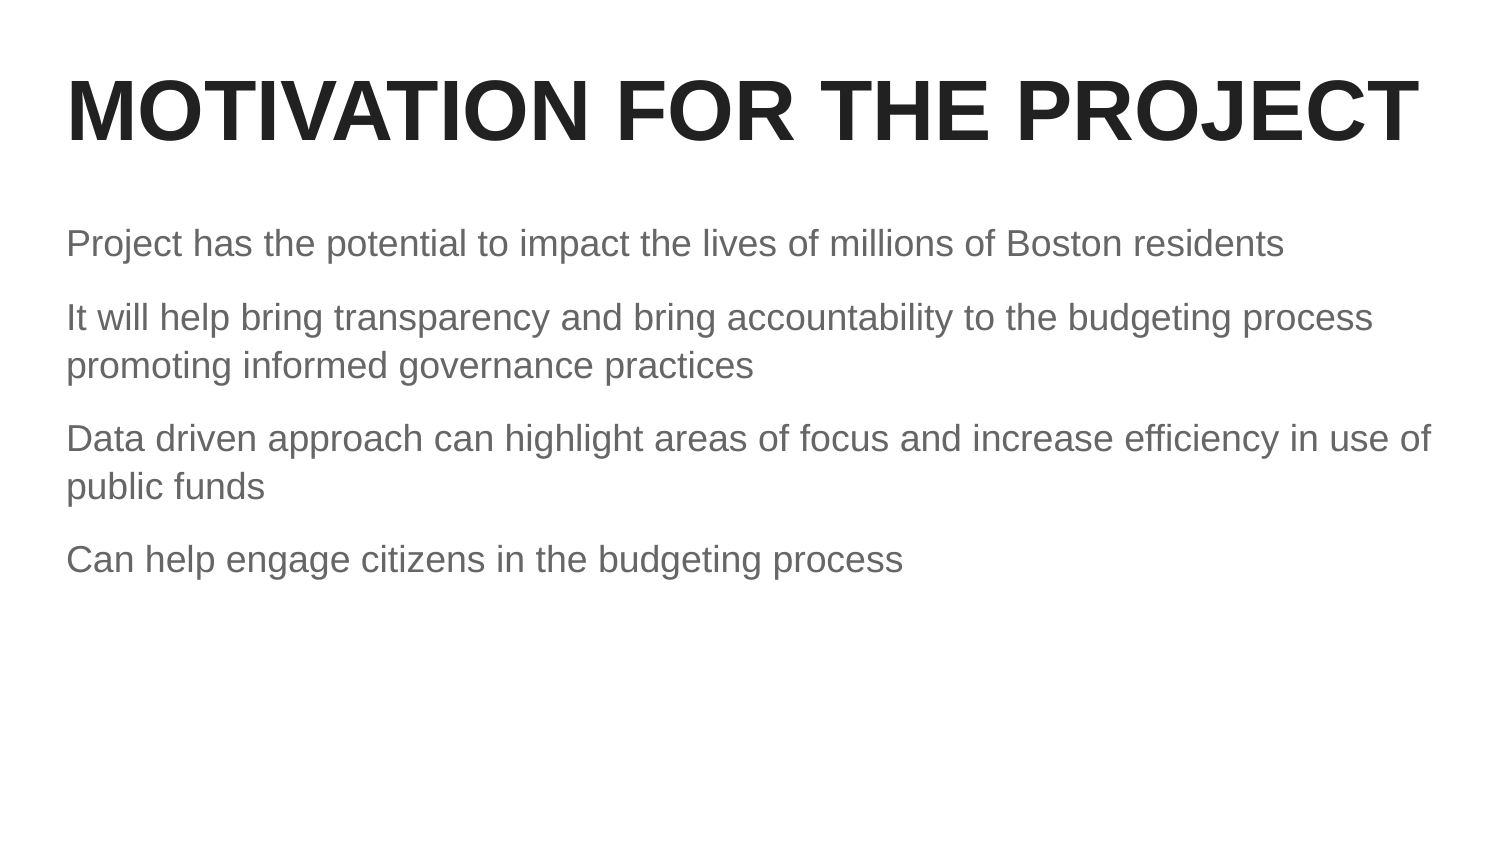

# MOTIVATION FOR THE PROJECT
Project has the potential to impact the lives of millions of Boston residents
It will help bring transparency and bring accountability to the budgeting process promoting informed governance practices
Data driven approach can highlight areas of focus and increase efficiency in use of public funds
Can help engage citizens in the budgeting process